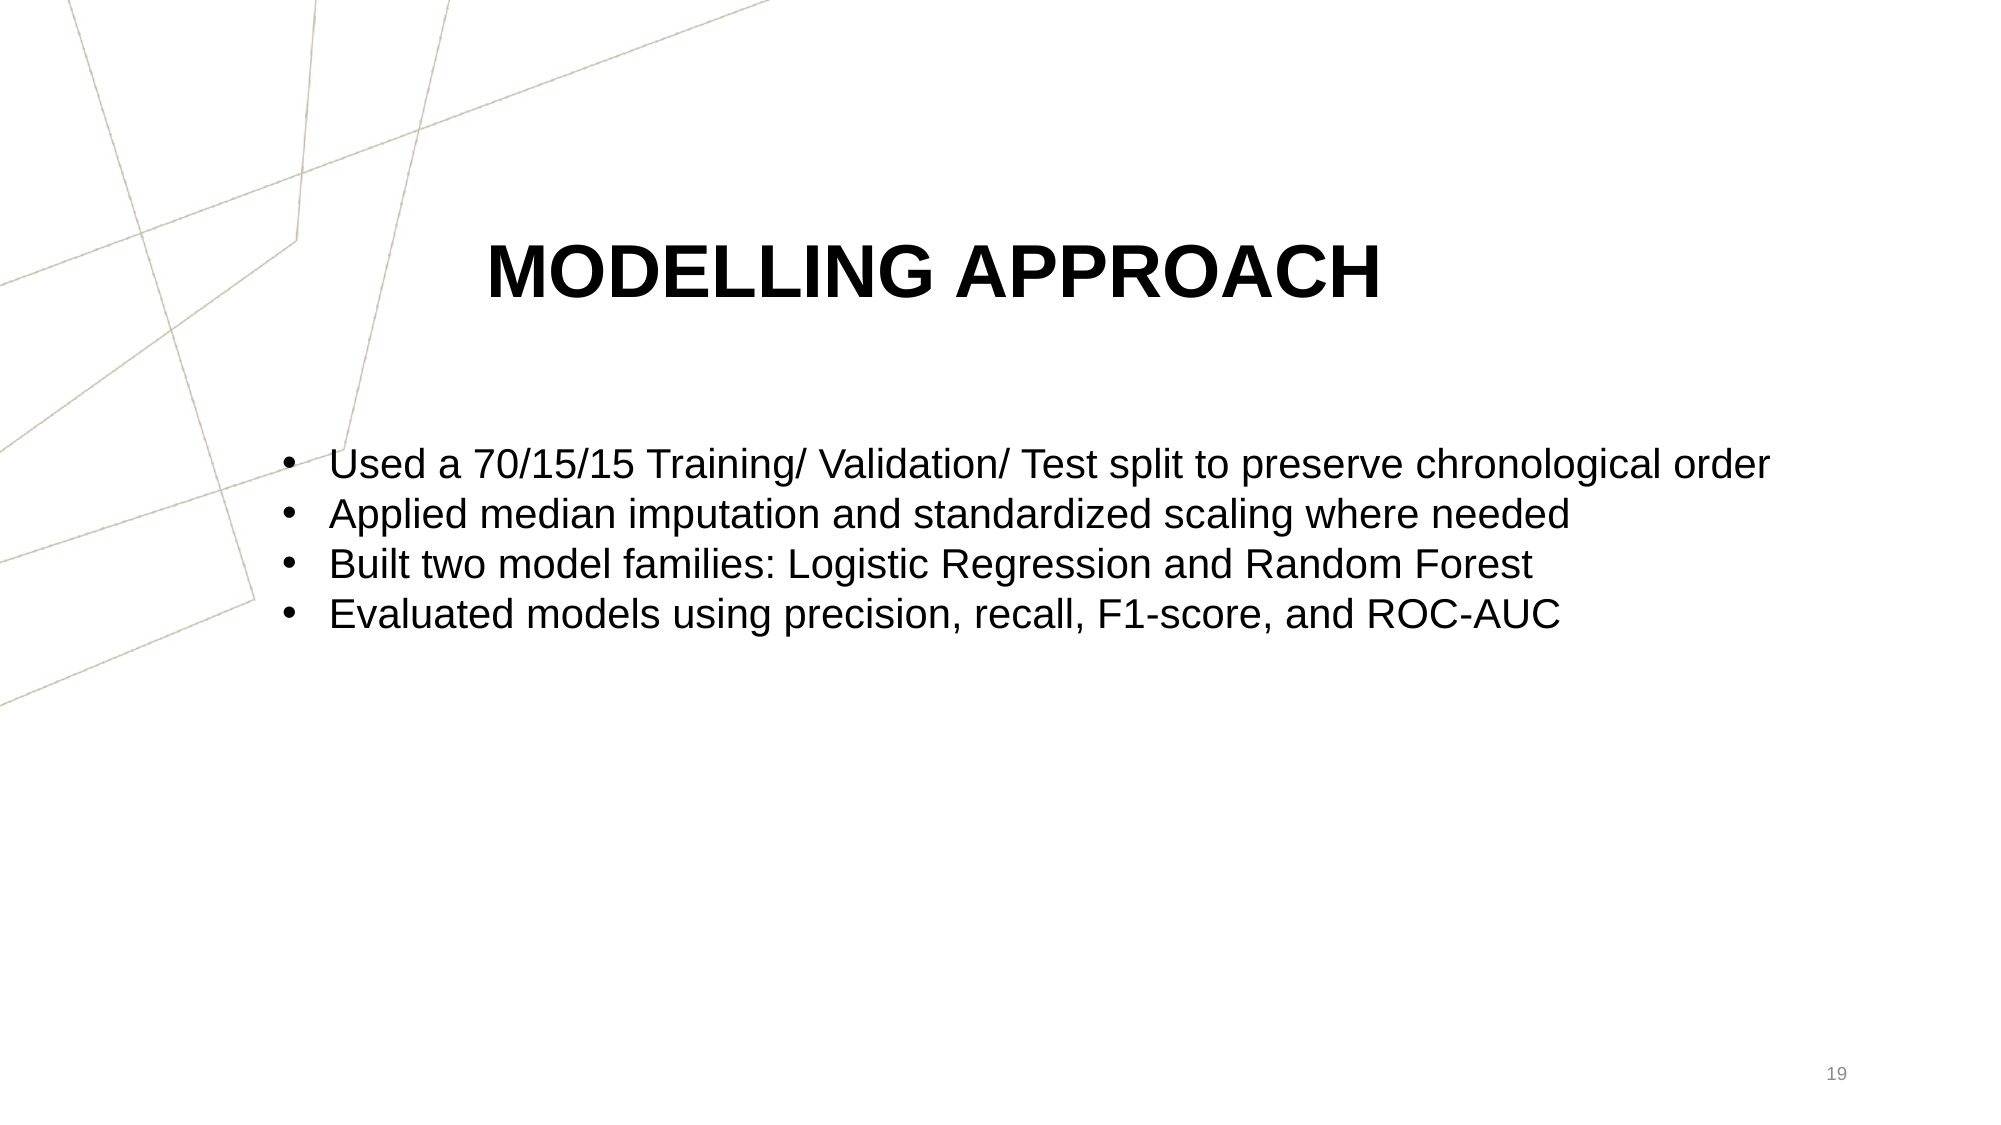

MODELLING APPROACH
Used a 70/15/15 Training/ Validation/ Test split to preserve chronological order
Applied median imputation and standardized scaling where needed
Built two model families: Logistic Regression and Random Forest
Evaluated models using precision, recall, F1-score, and ROC-AUC
19